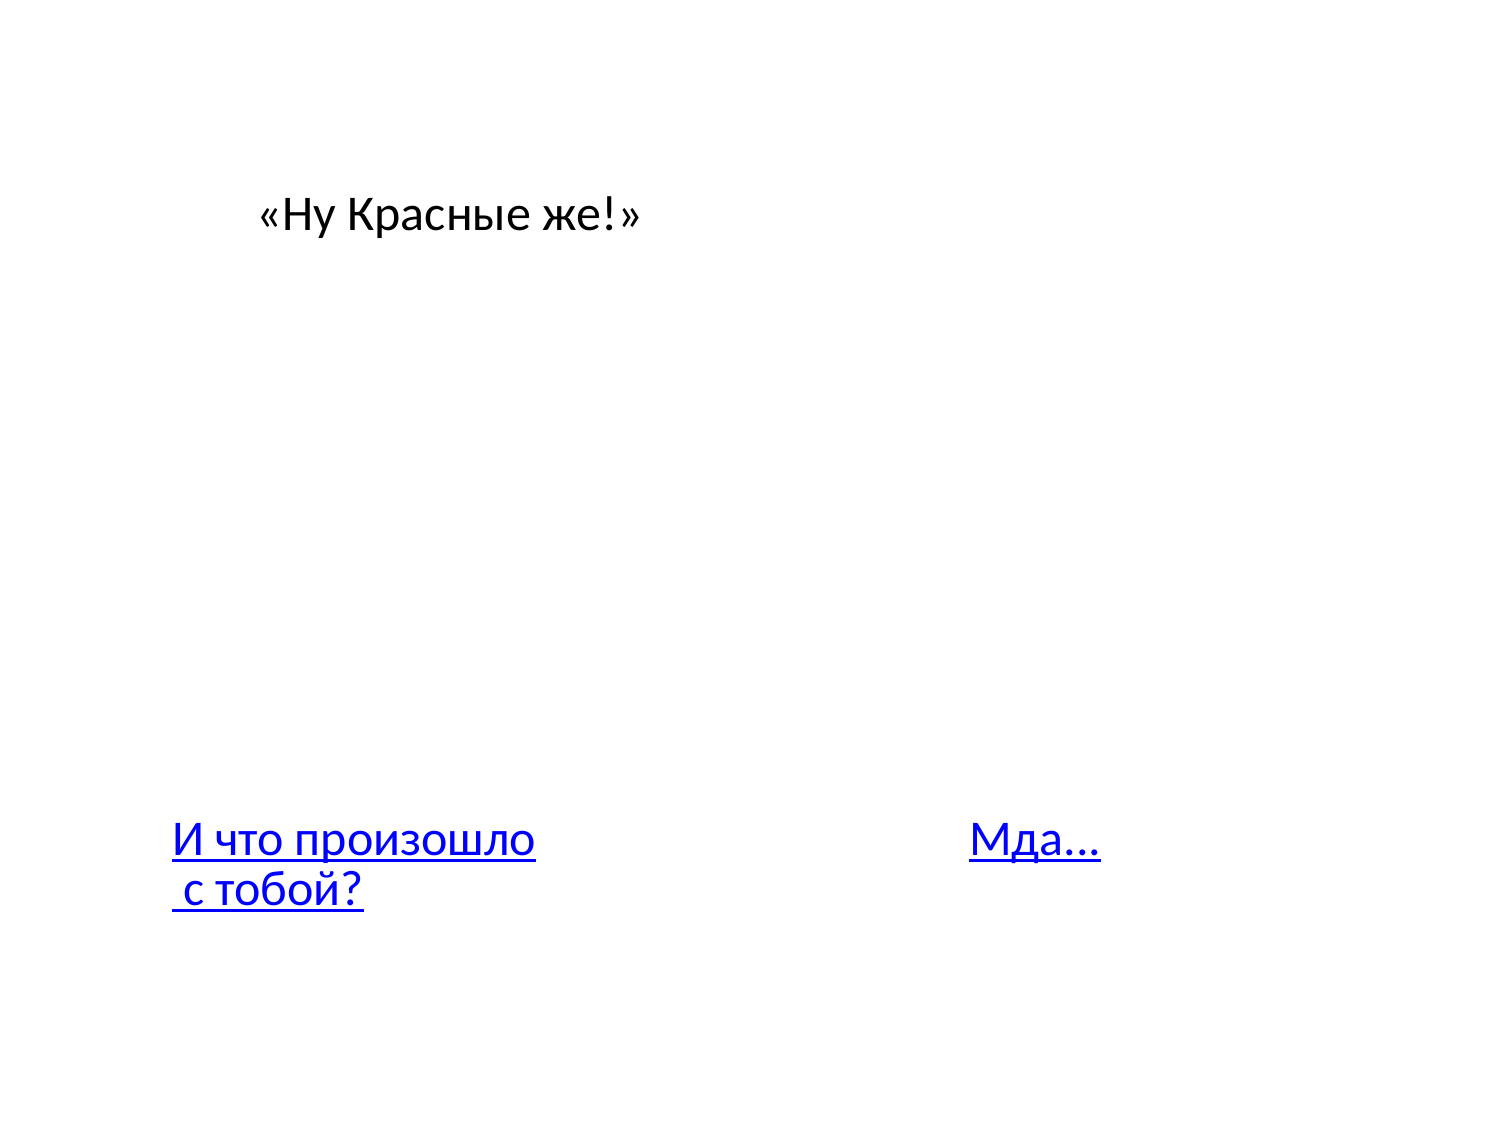

«Ну Красные же!»
И что произошло с тобой?
Мда...